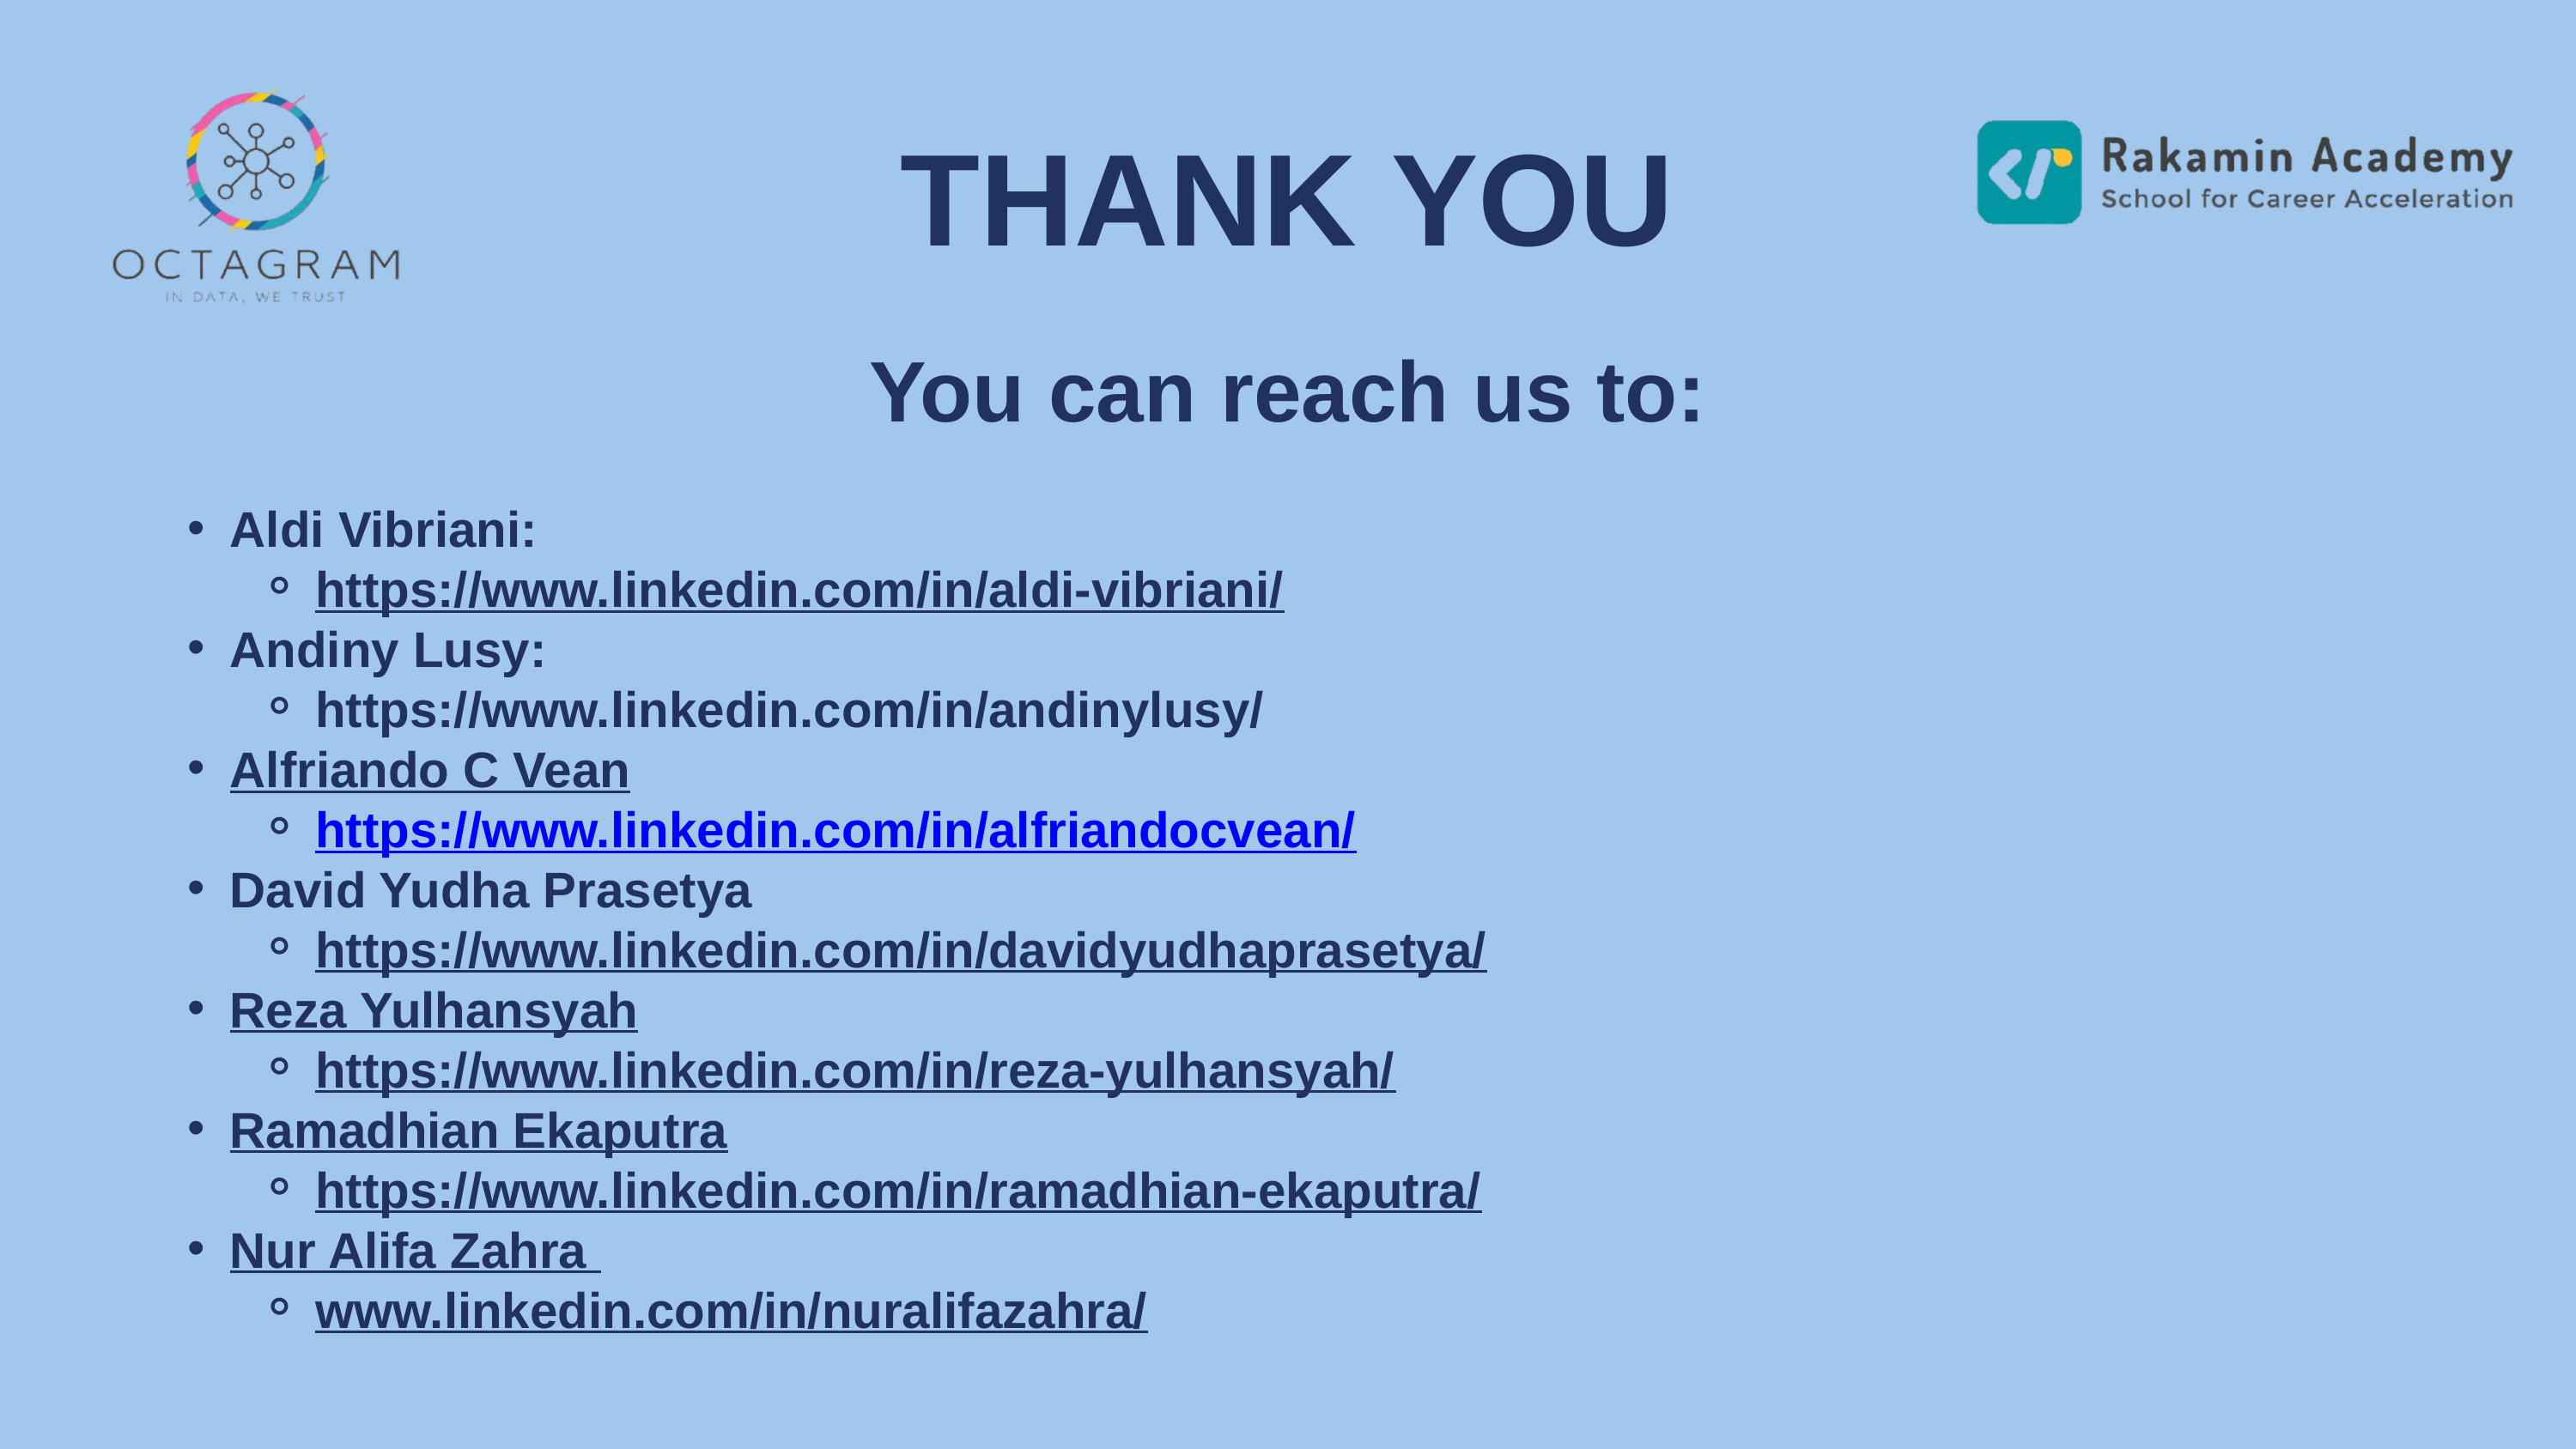

THANK YOU
You can reach us to:
Aldi Vibriani:
https://www.linkedin.com/in/aldi-vibriani/
Andiny Lusy:
https://www.linkedin.com/in/andinylusy/
Alfriando C Vean
https://www.linkedin.com/in/alfriandocvean/
David Yudha Prasetya
https://www.linkedin.com/in/davidyudhaprasetya/
Reza Yulhansyah
https://www.linkedin.com/in/reza-yulhansyah/
Ramadhian Ekaputra
https://www.linkedin.com/in/ramadhian-ekaputra/
Nur Alifa Zahra
www.linkedin.com/in/nuralifazahra/